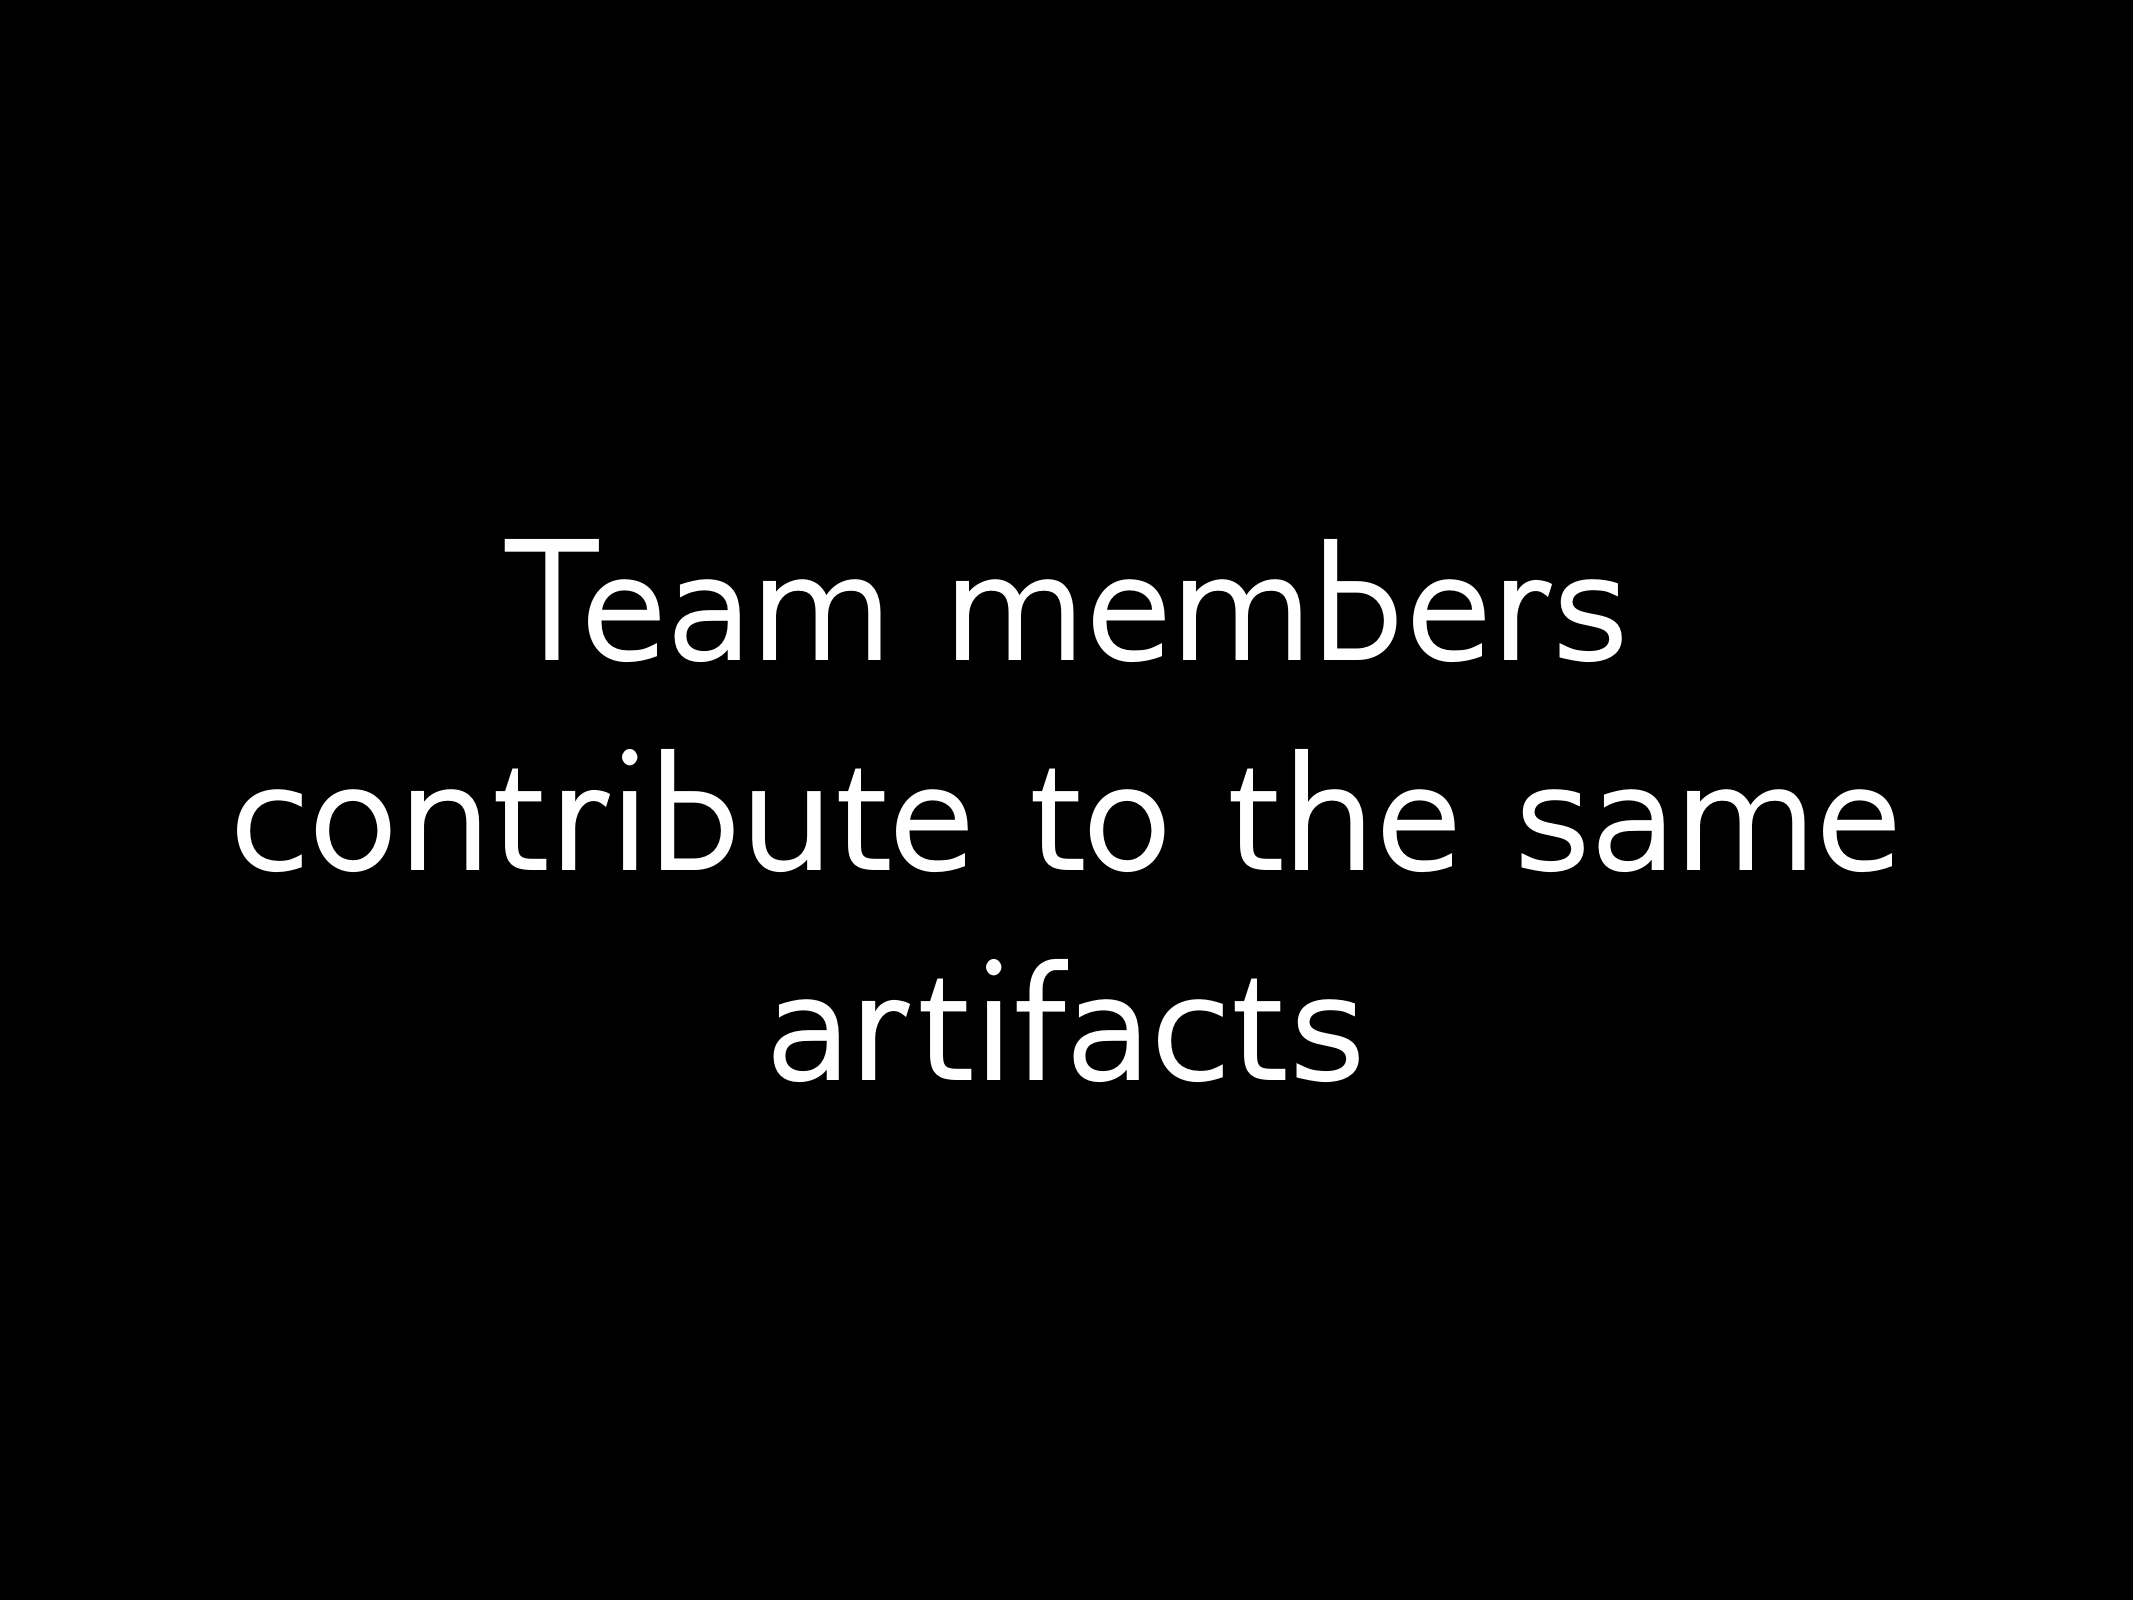

# Team members contribute to the same artifacts